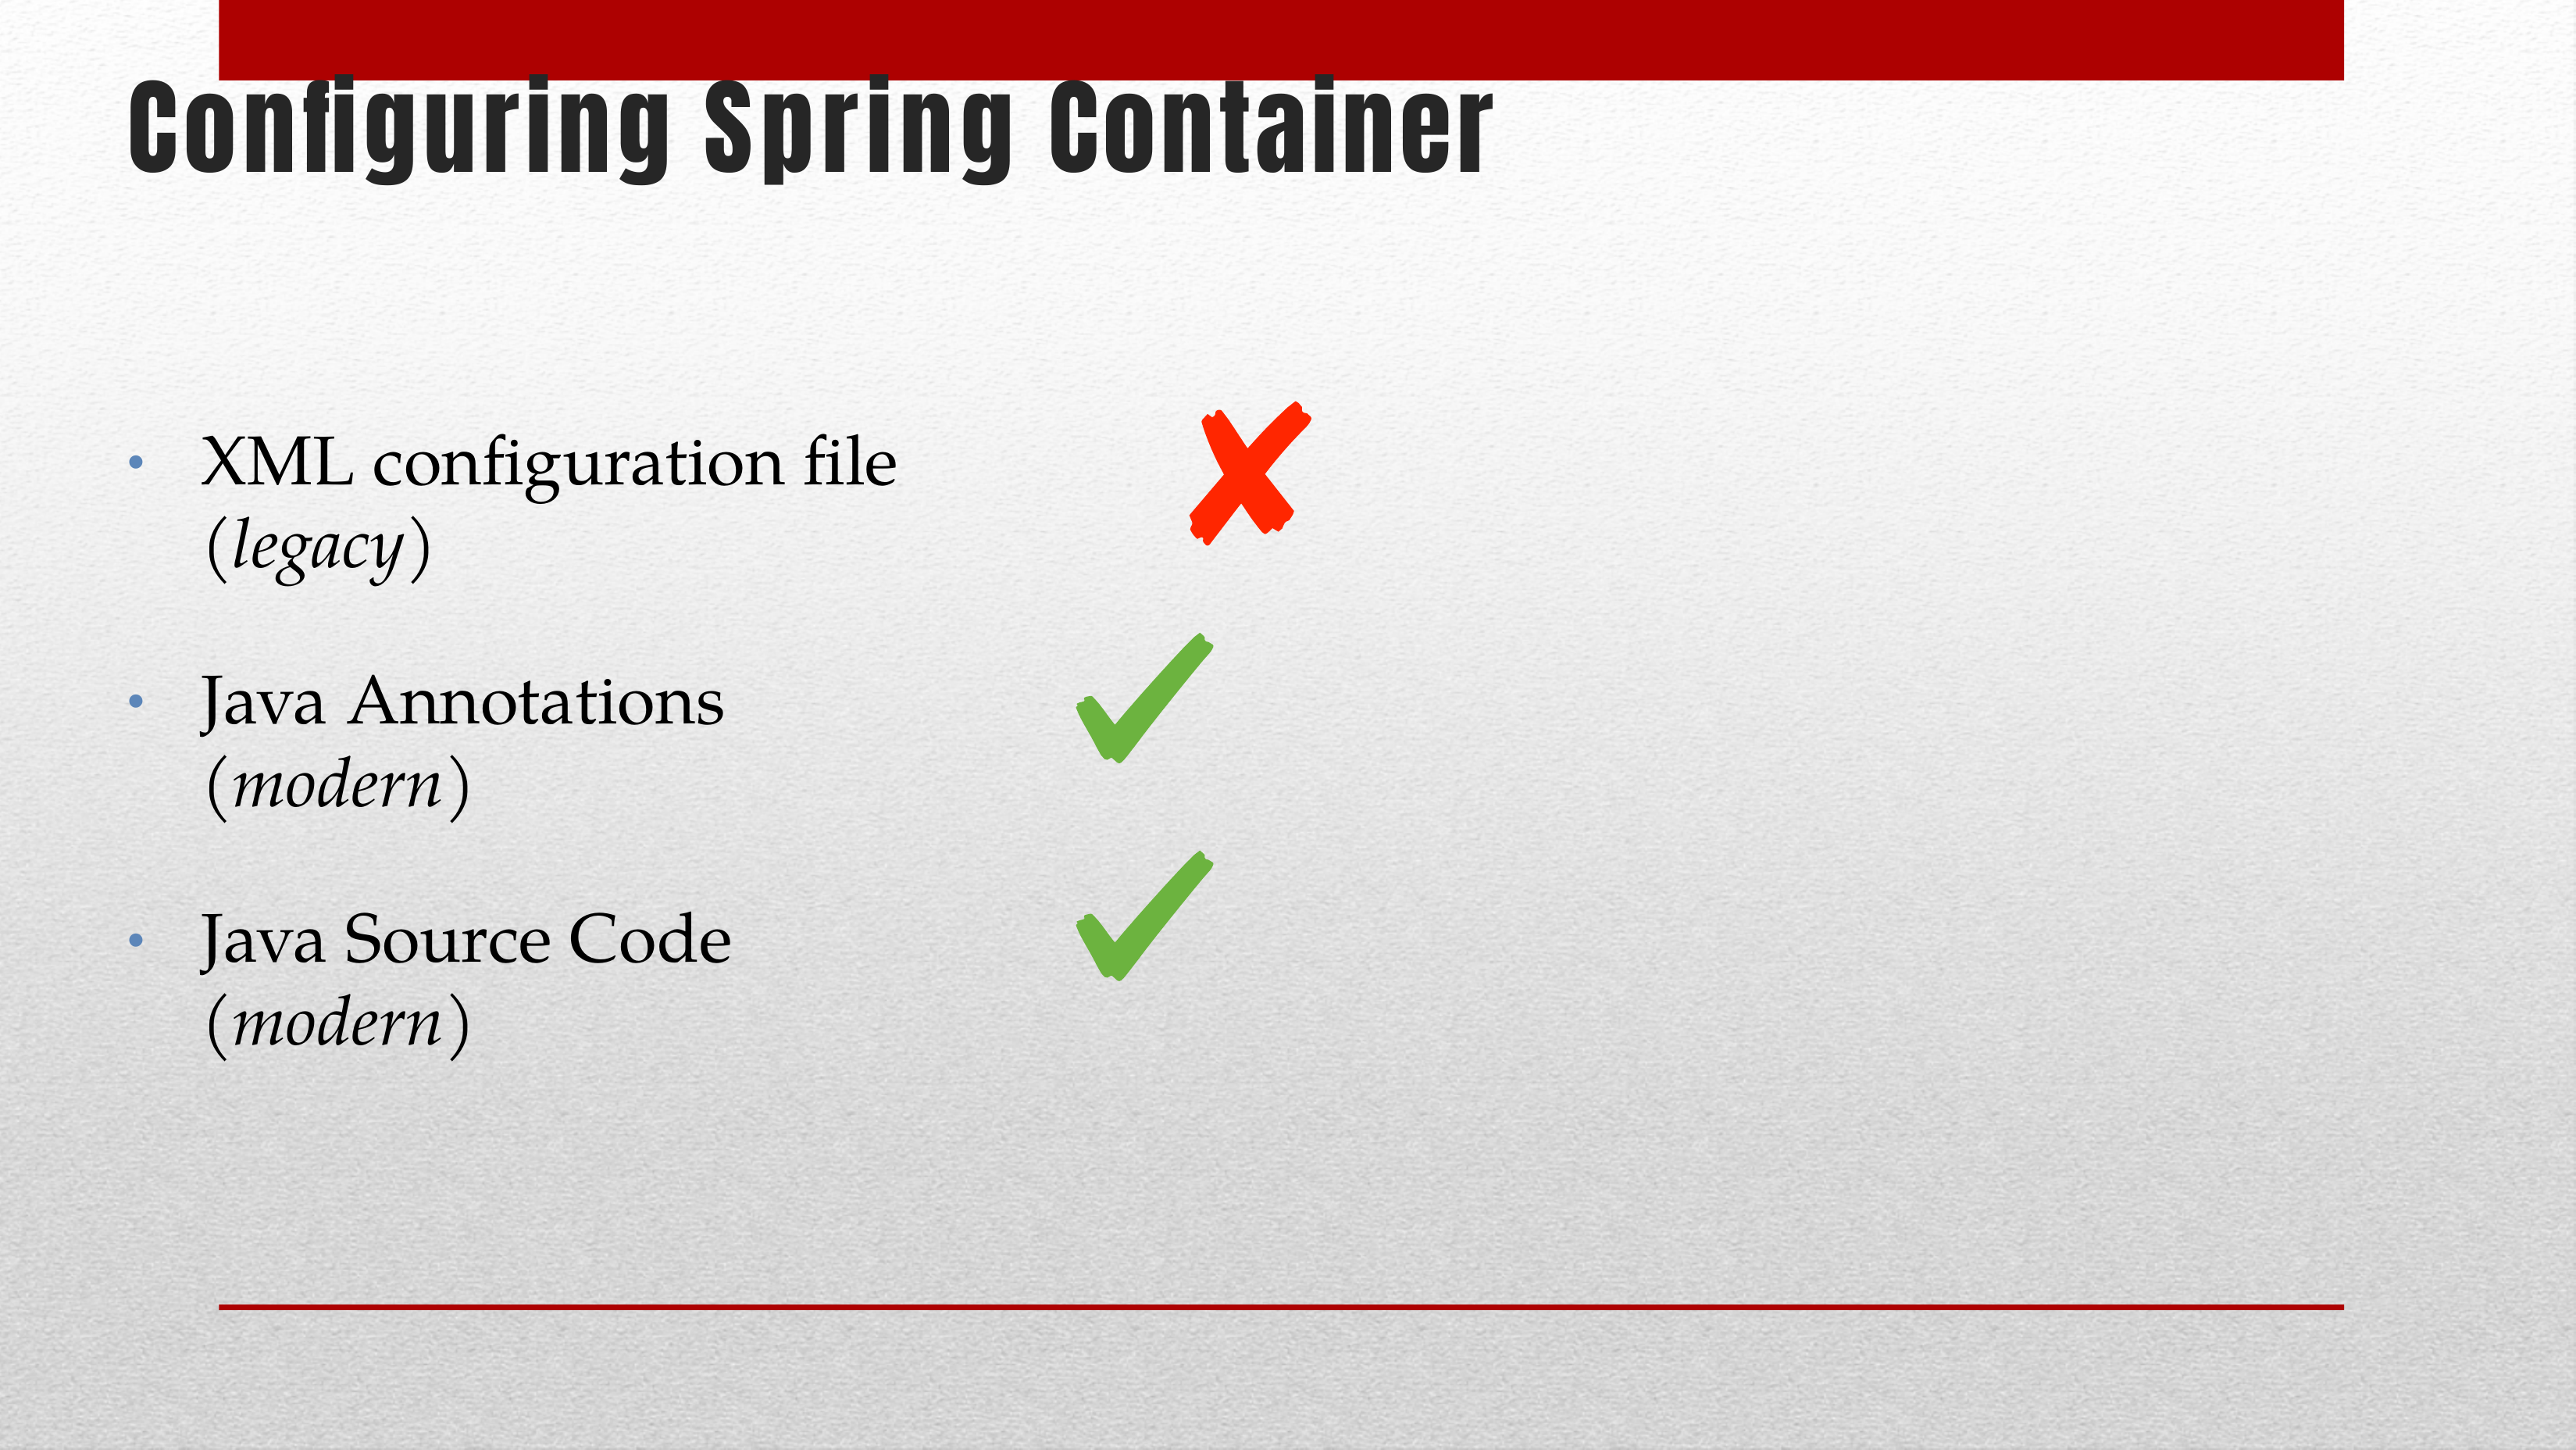

# Configuring Spring Container

XML configuration file (legacy)
•

Java Annotations (modern)
•

Java Source Code (modern)
•